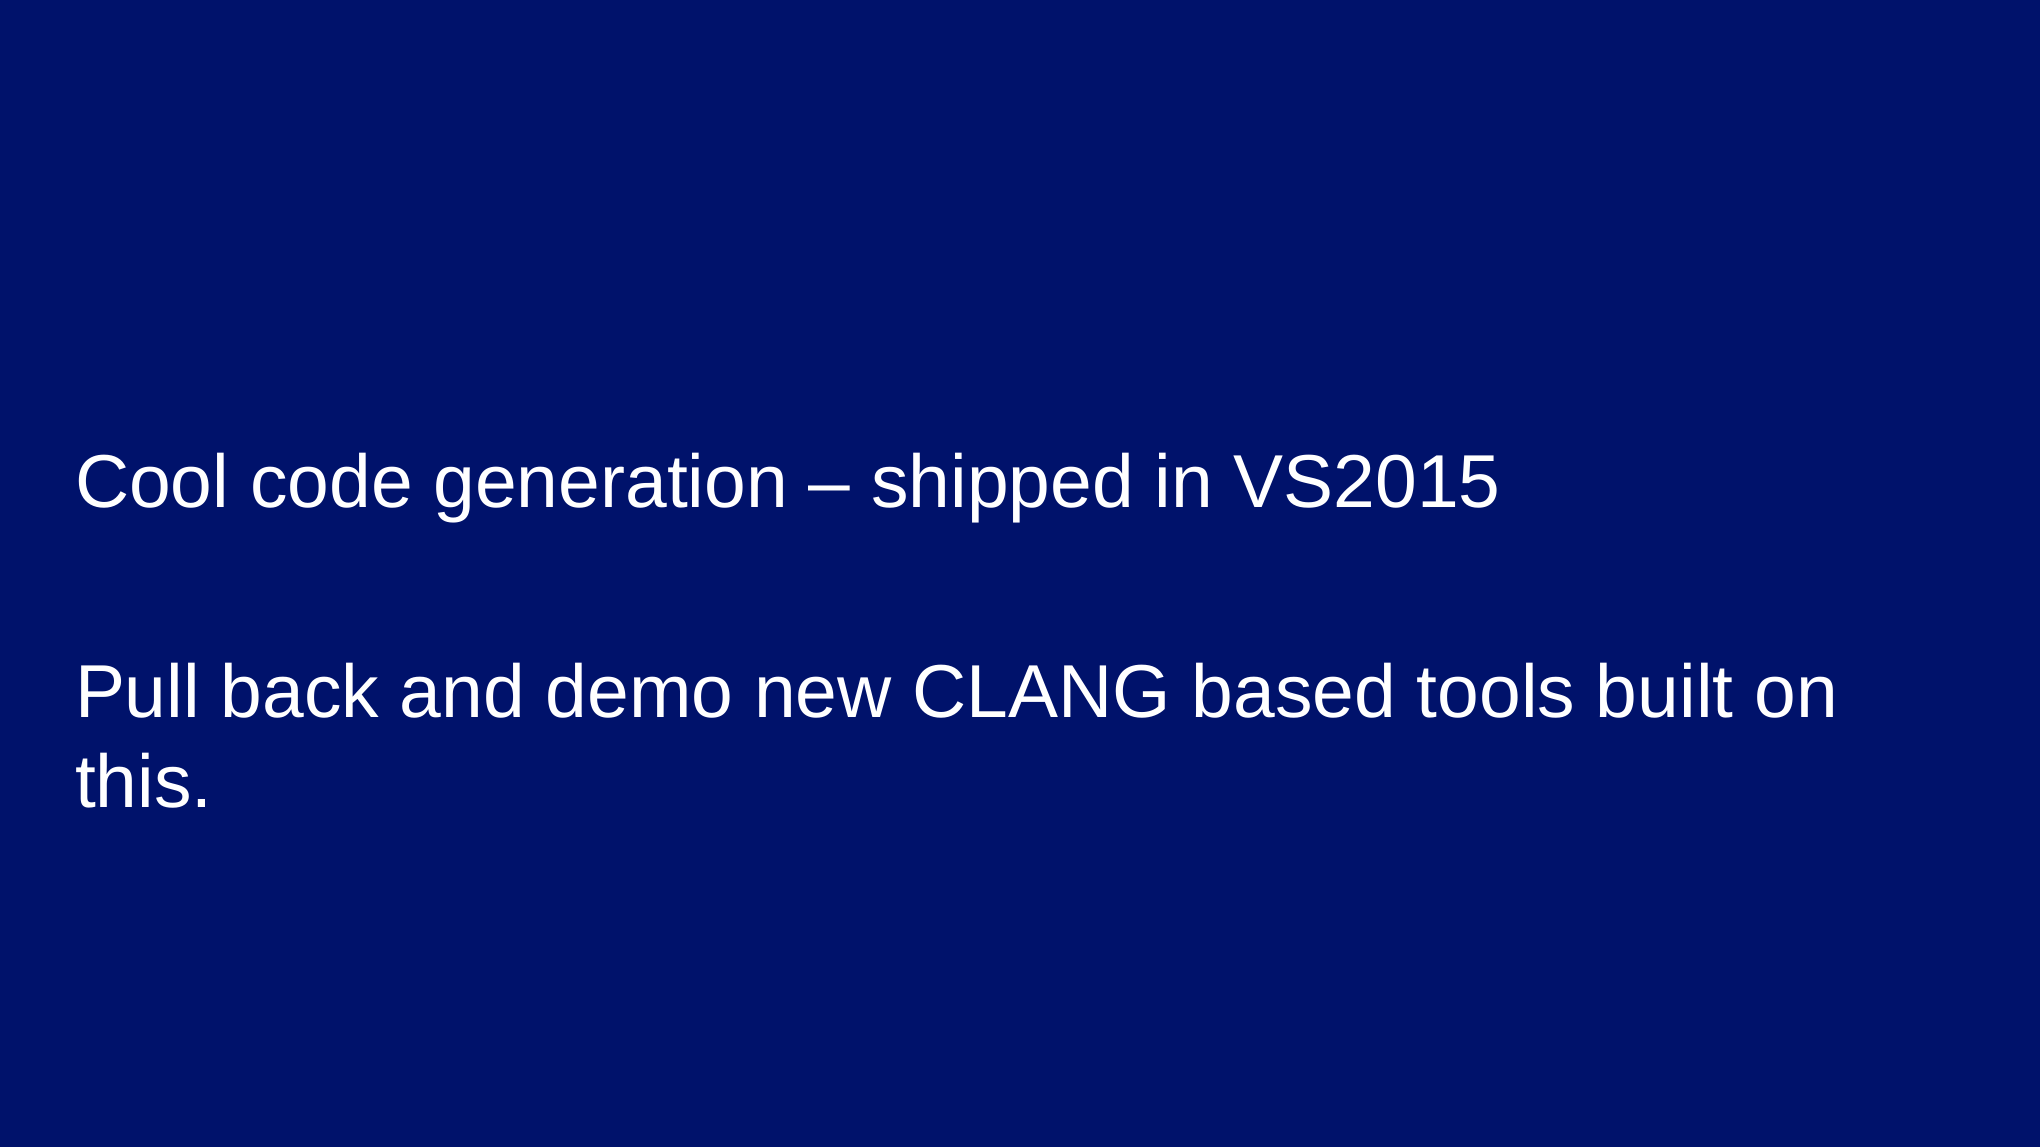

Cool code generation – shipped in VS2015

Pull back and demo new CLANG based tools built on this.